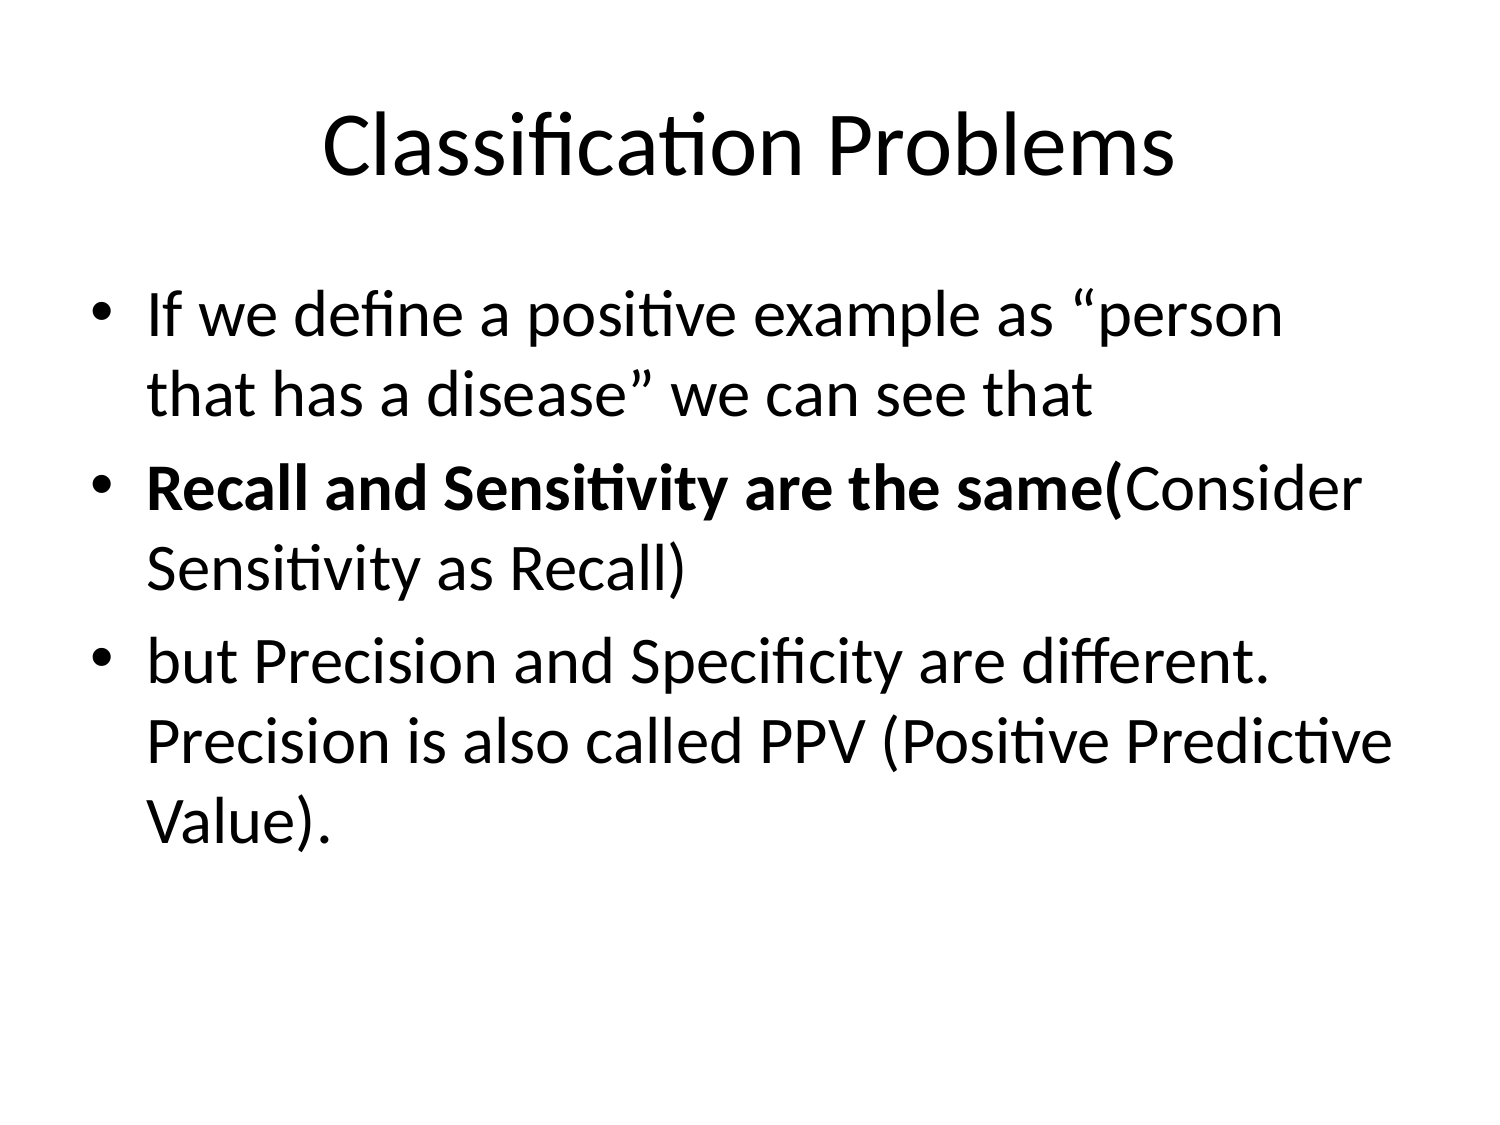

# Classification Problems
If we define a positive example as “person that has a disease” we can see that
Recall and Sensitivity are the same(Consider Sensitivity as Recall)
but Precision and Specificity are different. Precision is also called PPV (Positive Predictive Value).